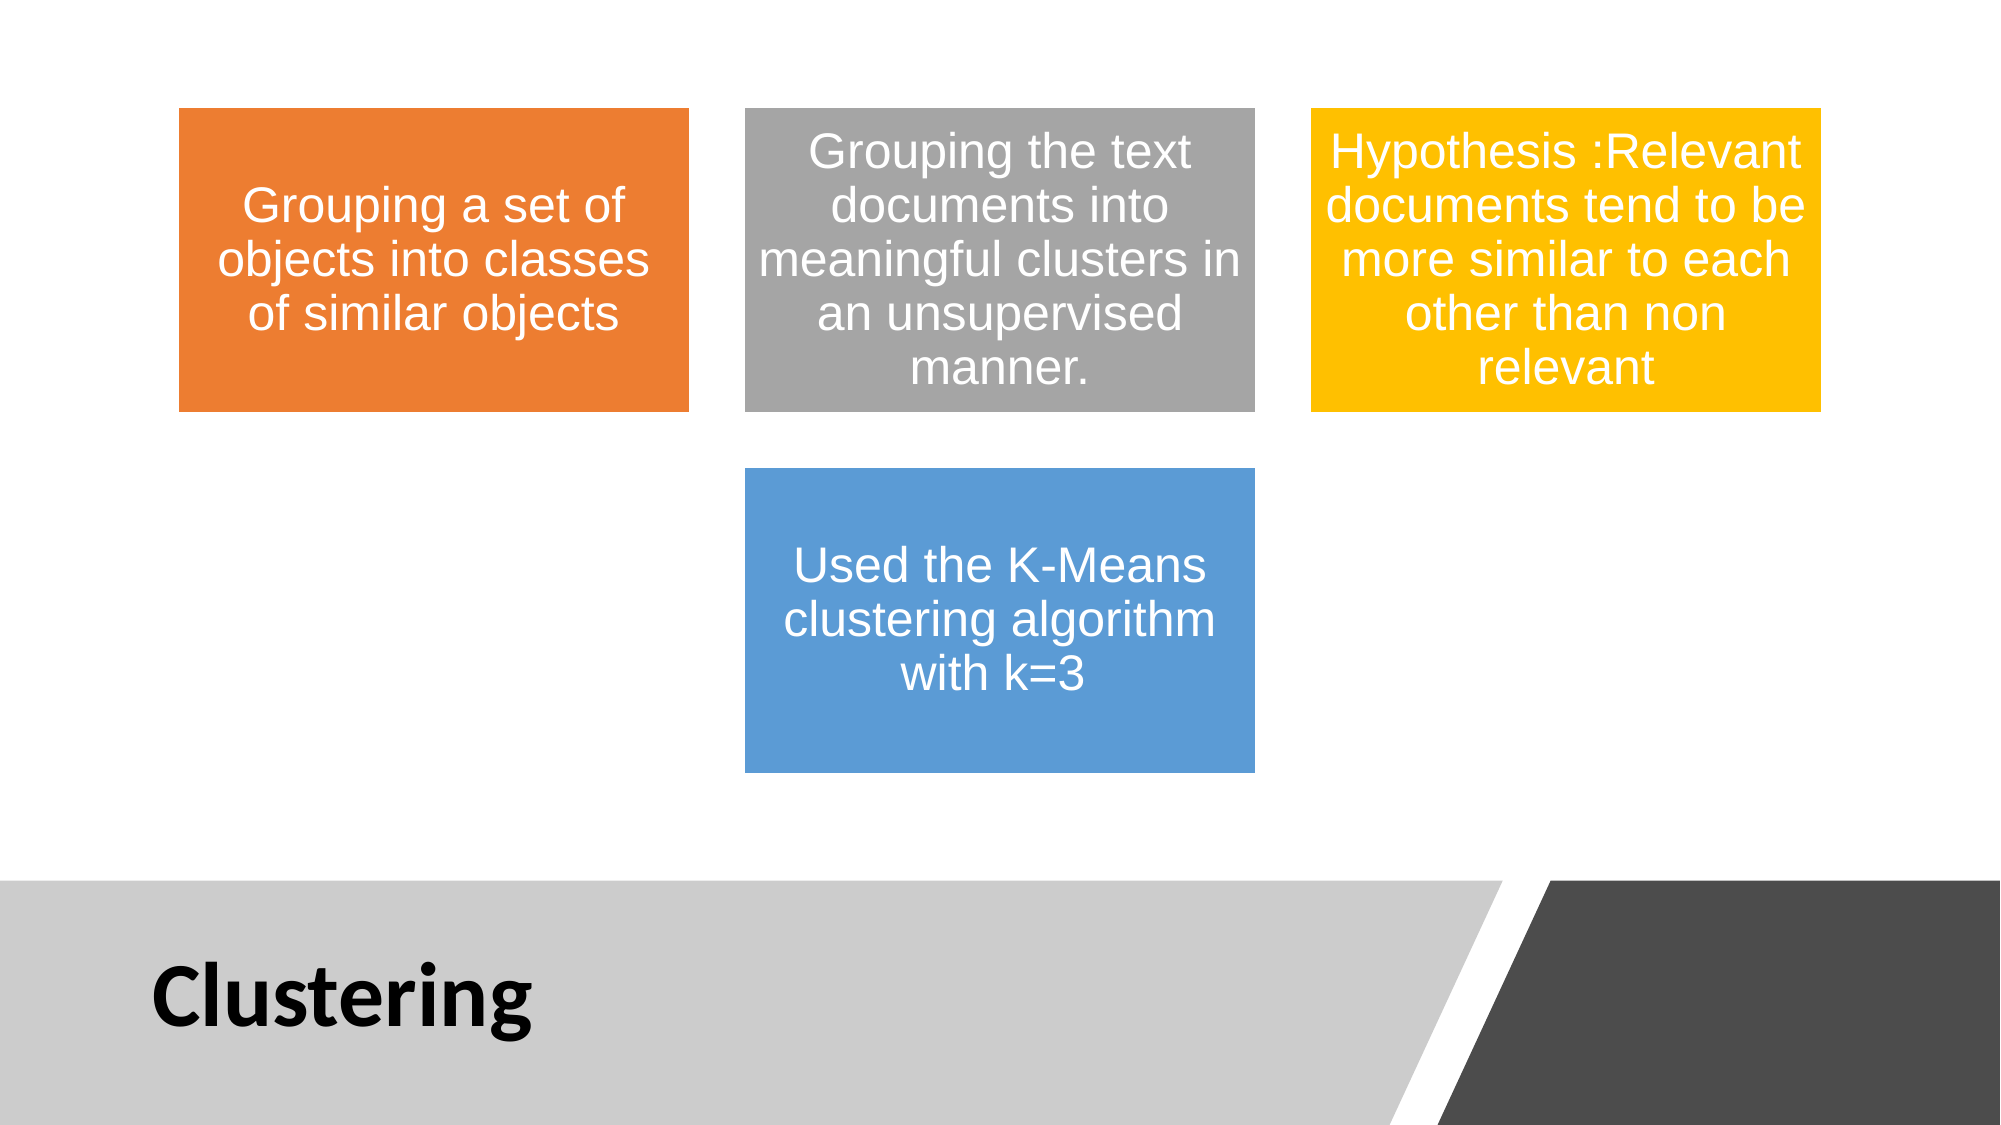

Grouping a set of objects into classes of similar objects
Grouping the text documents into meaningful clusters in an unsupervised manner.
Hypothesis :Relevant documents tend to be more similar to each other than non relevant
Used the K-Means clustering algorithm with k=3

# Clustering